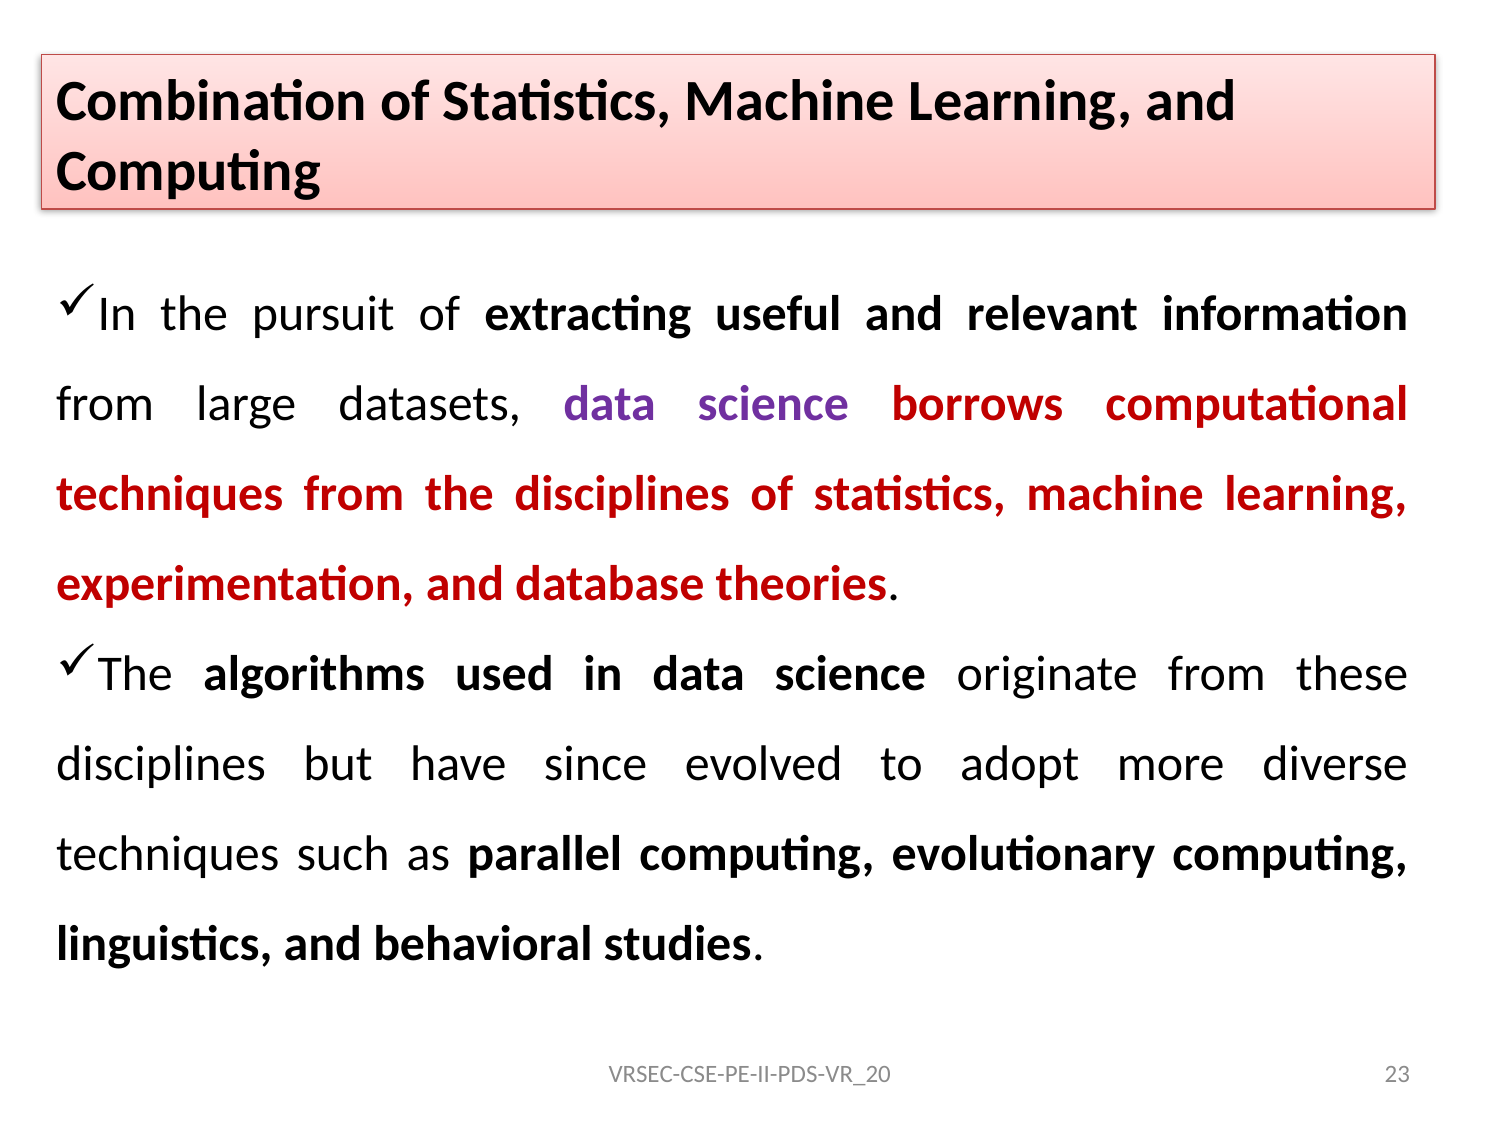

Combination of Statistics, Machine Learning, and Computing
In the pursuit of extracting useful and relevant information from large datasets, data science borrows computational techniques from the disciplines of statistics, machine learning, experimentation, and database theories.
The algorithms used in data science originate from these disciplines but have since evolved to adopt more diverse techniques such as parallel computing, evolutionary computing, linguistics, and behavioral studies.

VRSEC-CSE-PE-II-PDS-VR_20
23